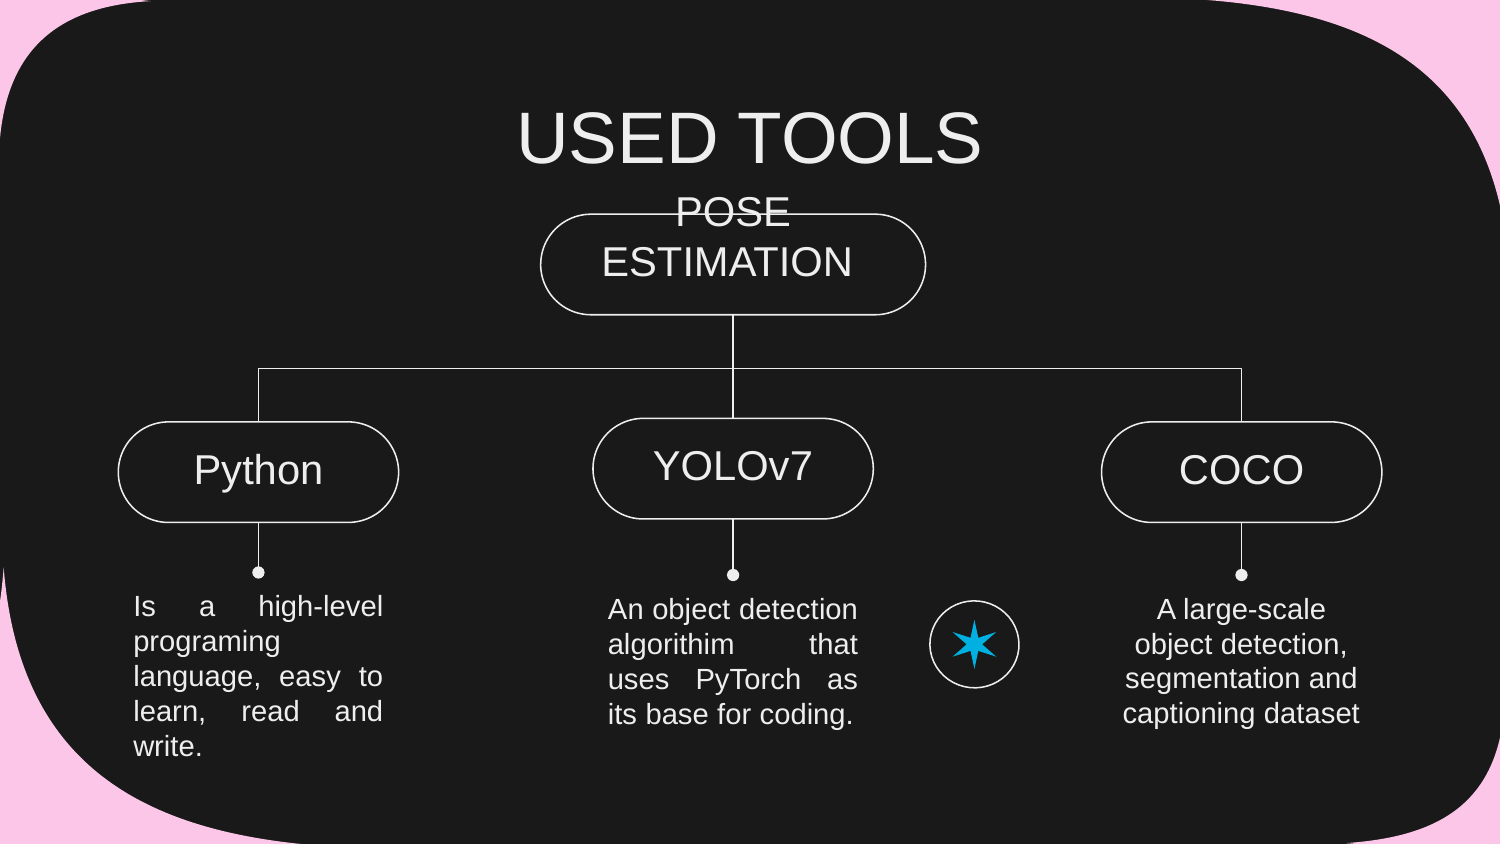

# USED TOOLS
POSE ESTIMATION
YOLOv7
Python
COCO
Is a high-level programing language, easy to learn, read and write.
An object detection algorithim that uses PyTorch as its base for coding.
A large-scale object detection, segmentation and captioning dataset